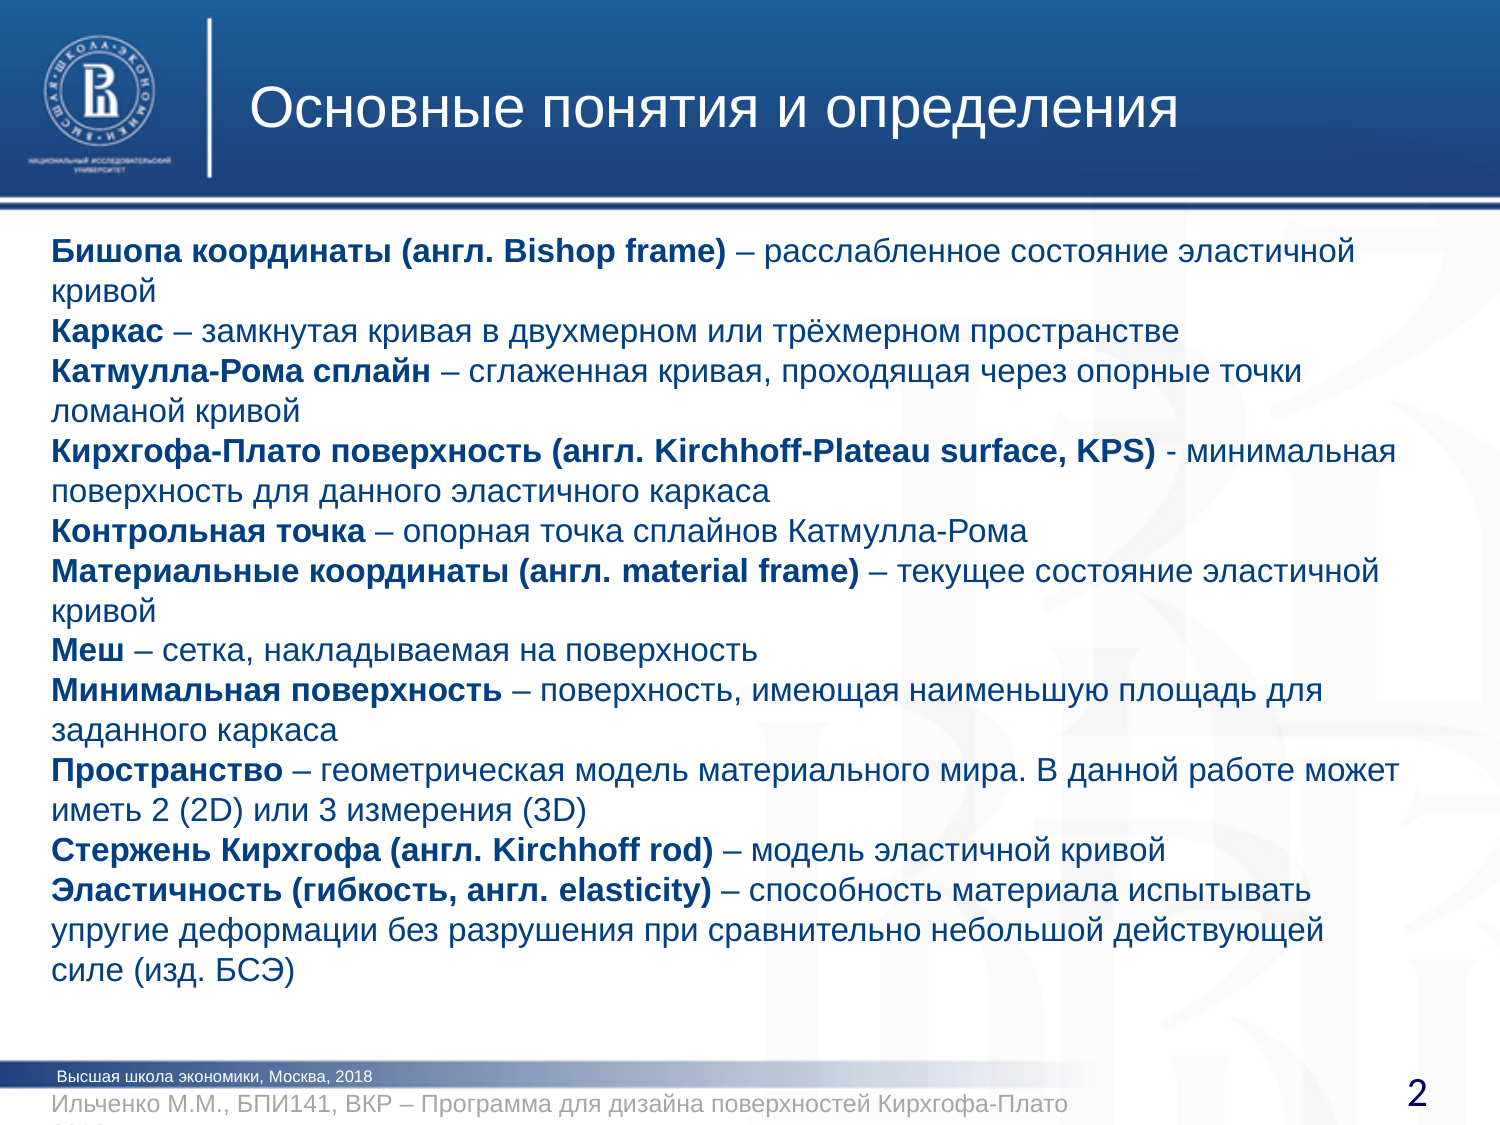

Основные понятия и определения
Бишопа координаты (англ. Bishop frame) – расслабленное состояние эластичной кривой
Каркас – замкнутая кривая в двухмерном или трёхмерном пространстве
Катмулла-Рома сплайн – сглаженная кривая, проходящая через опорные точки ломаной кривой
Кирхгофа-Плато поверхность (англ. Kirchhoff-Plateau surface, KPS) - минимальная поверхность для данного эластичного каркаса
Контрольная точка – опорная точка сплайнов Катмулла-Рома
Материальные координаты (англ. material frame) – текущее состояние эластичной кривой
Меш – сетка, накладываемая на поверхность
Минимальная поверхность – поверхность, имеющая наименьшую площадь для заданного каркаса
Пространство – геометрическая модель материального мира. В данной работе может иметь 2 (2D) или 3 измерения (3D)
Стержень Кирхгофа (англ. Kirchhoff rod) – модель эластичной кривой
Эластичность (гибкость, англ. elasticity) – способность материала испытывать упругие деформации без разрушения при сравнительно небольшой действующей силе (изд. БСЭ)
Высшая школа экономики, Москва, 2018
2
Ильченко М.М., БПИ141, ВКР – Программа для дизайна поверхностей Кирхгофа-Плато			2018